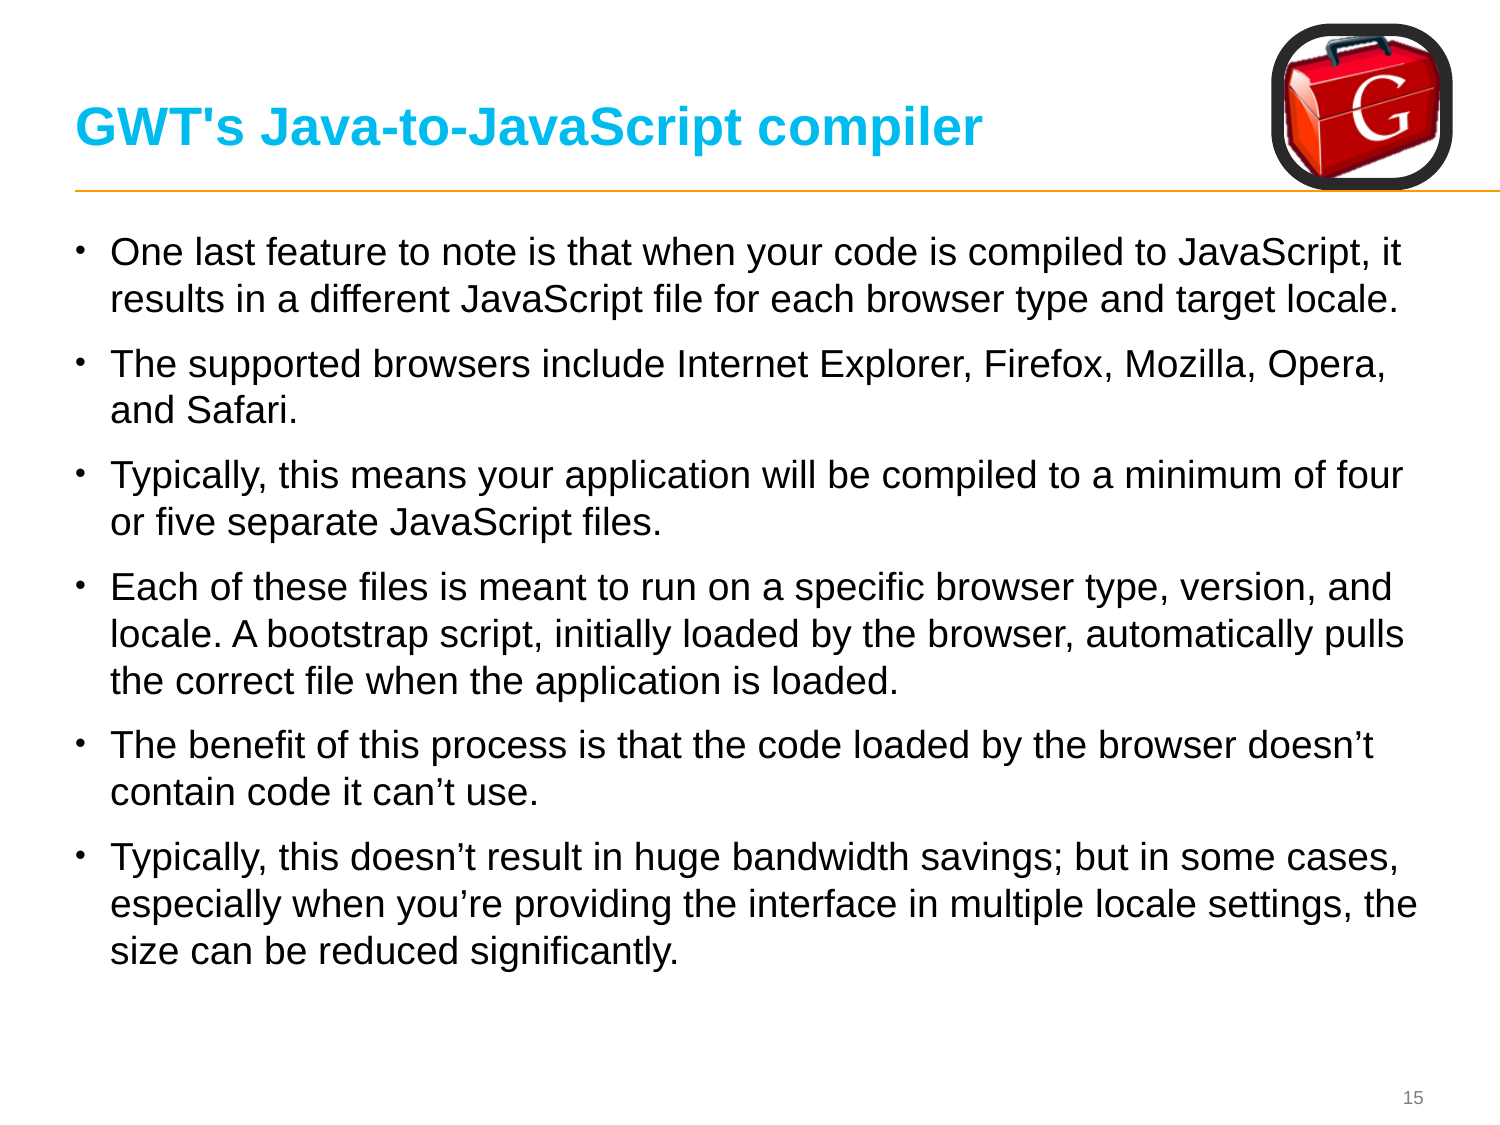

# GWT's Java-to-JavaScript compiler
One last feature to note is that when your code is compiled to JavaScript, it results in a different JavaScript file for each browser type and target locale.
The supported browsers include Internet Explorer, Firefox, Mozilla, Opera, and Safari.
Typically, this means your application will be compiled to a minimum of four or five separate JavaScript files.
Each of these files is meant to run on a specific browser type, version, and locale. A bootstrap script, initially loaded by the browser, automatically pulls the correct file when the application is loaded.
The benefit of this process is that the code loaded by the browser doesn’t contain code it can’t use.
Typically, this doesn’t result in huge bandwidth savings; but in some cases, especially when you’re providing the interface in multiple locale settings, the size can be reduced significantly.